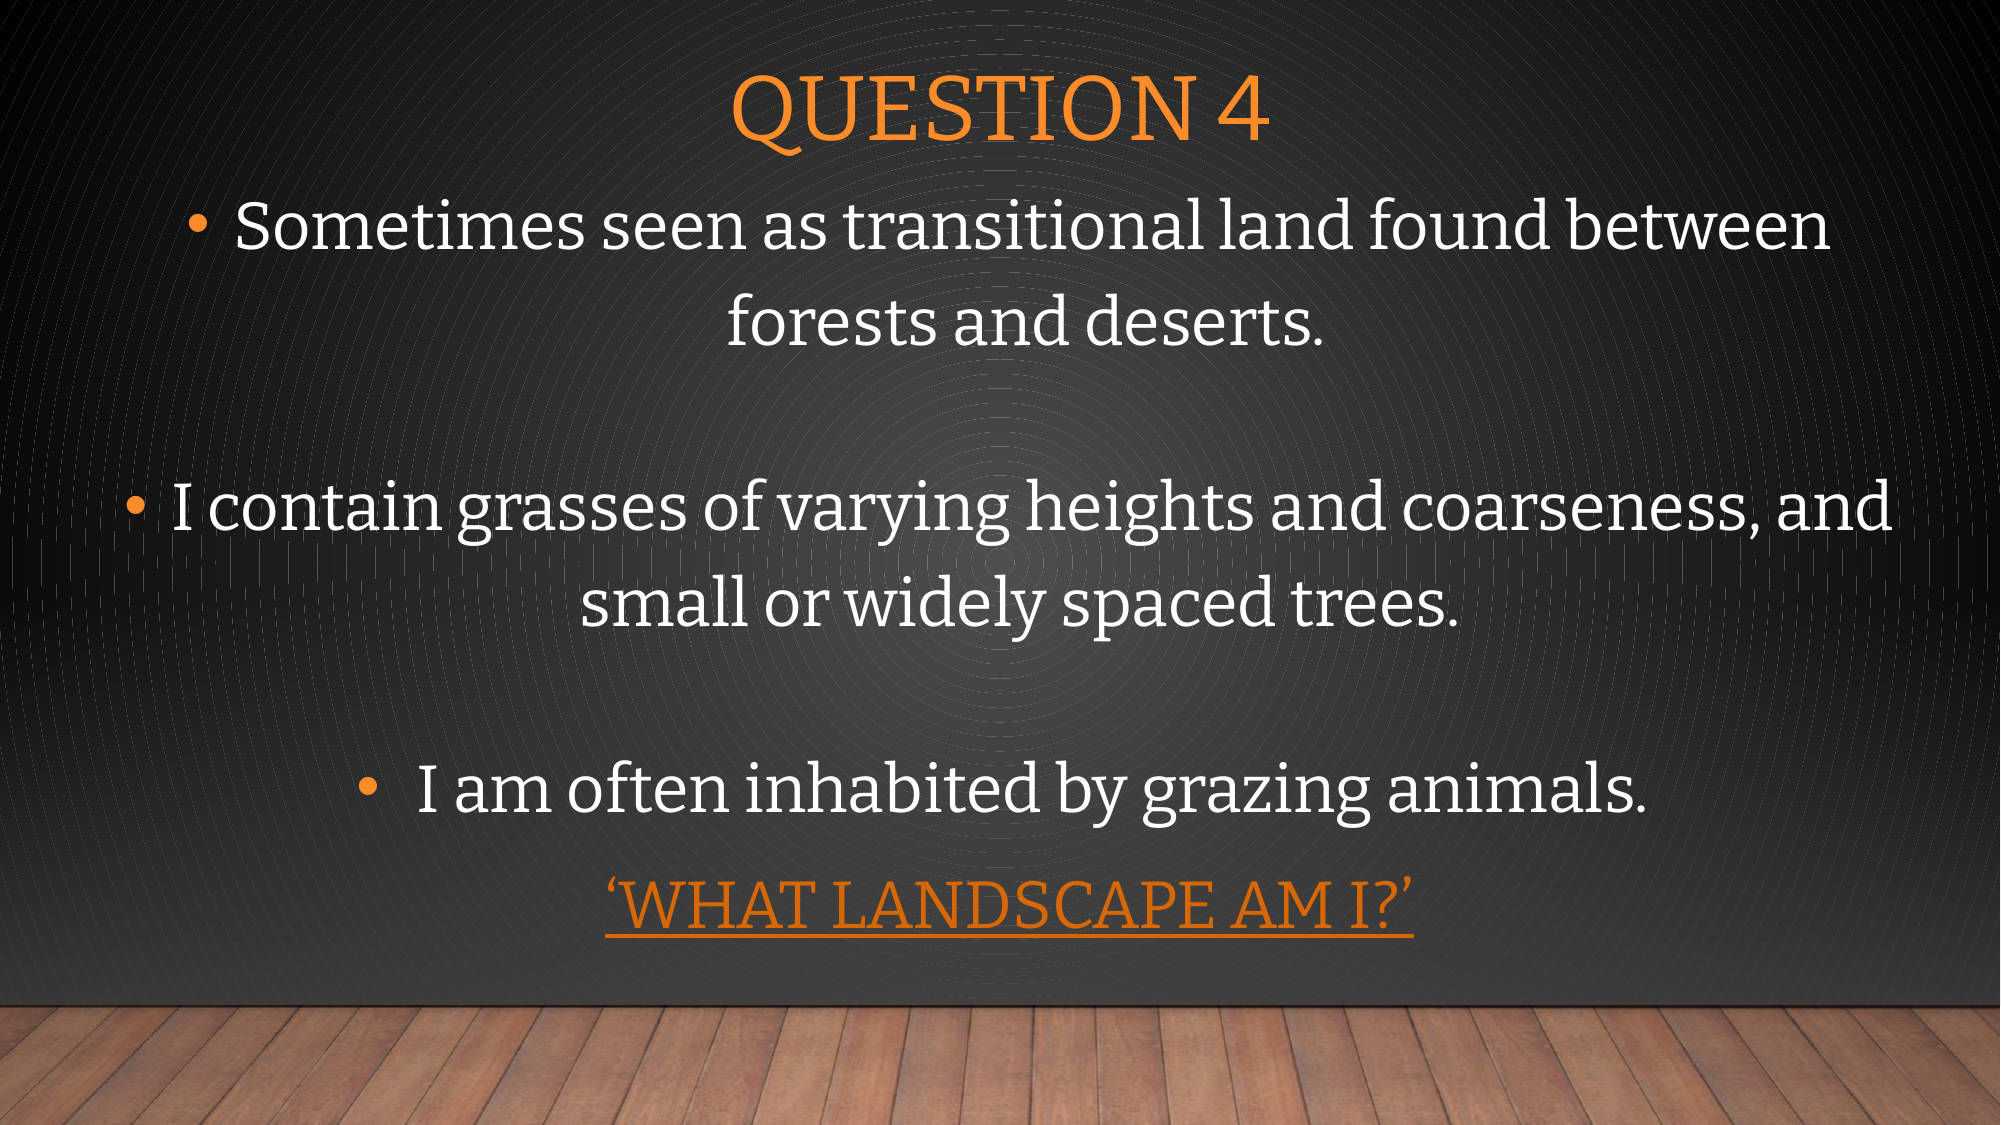

# Question 4
Sometimes seen as transitional land found between forests and deserts.

I contain grasses of varying heights and coarseness, and small or widely spaced trees.

 I am often inhabited by grazing animals.
‘WHAT LANDSCAPE AM I?’